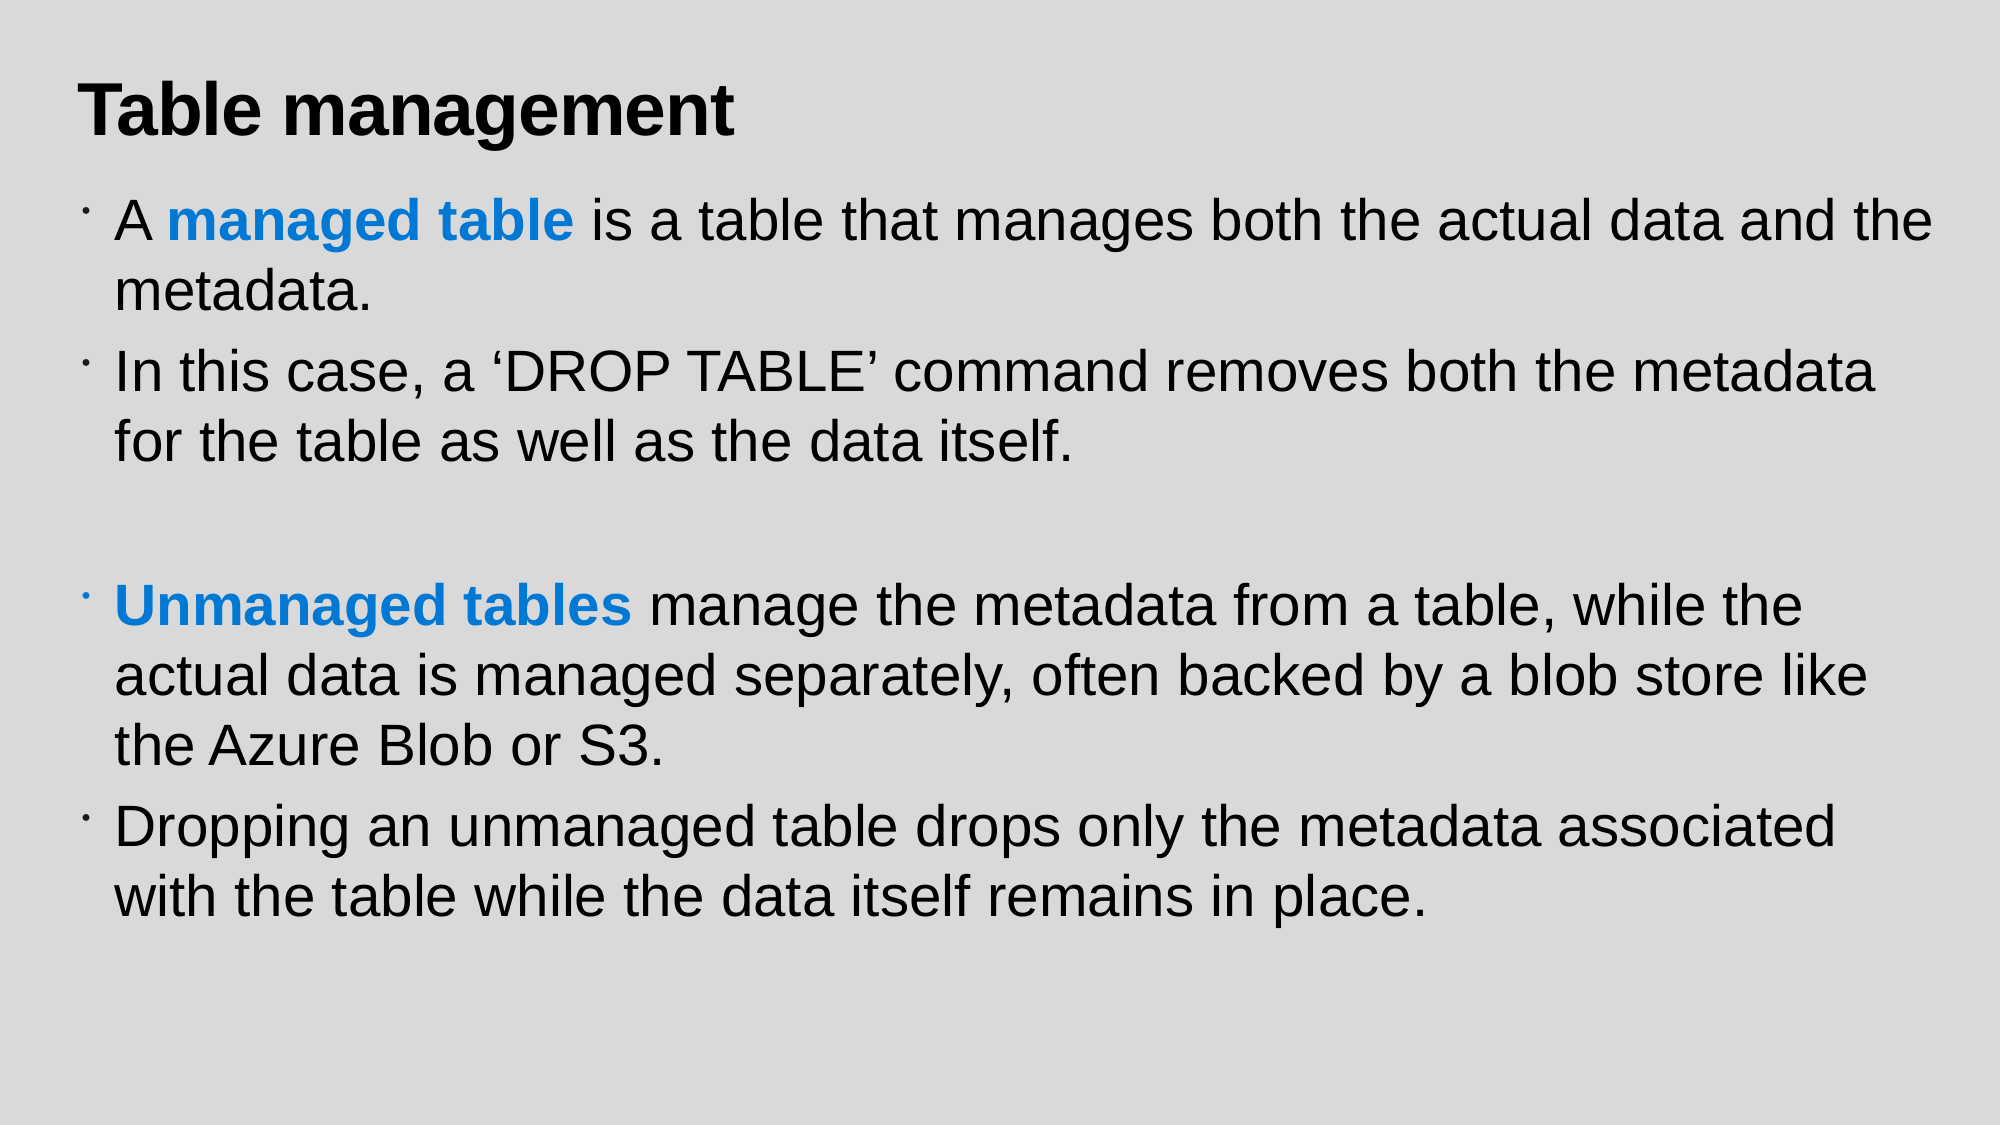

# Table management
A managed table is a table that manages both the actual data and the metadata.
In this case, a ‘DROP TABLE’ command removes both the metadata for the table as well as the data itself.

Unmanaged tables manage the metadata from a table, while the actual data is managed separately, often backed by a blob store like the Azure Blob or S3.
Dropping an unmanaged table drops only the metadata associated with the table while the data itself remains in place.